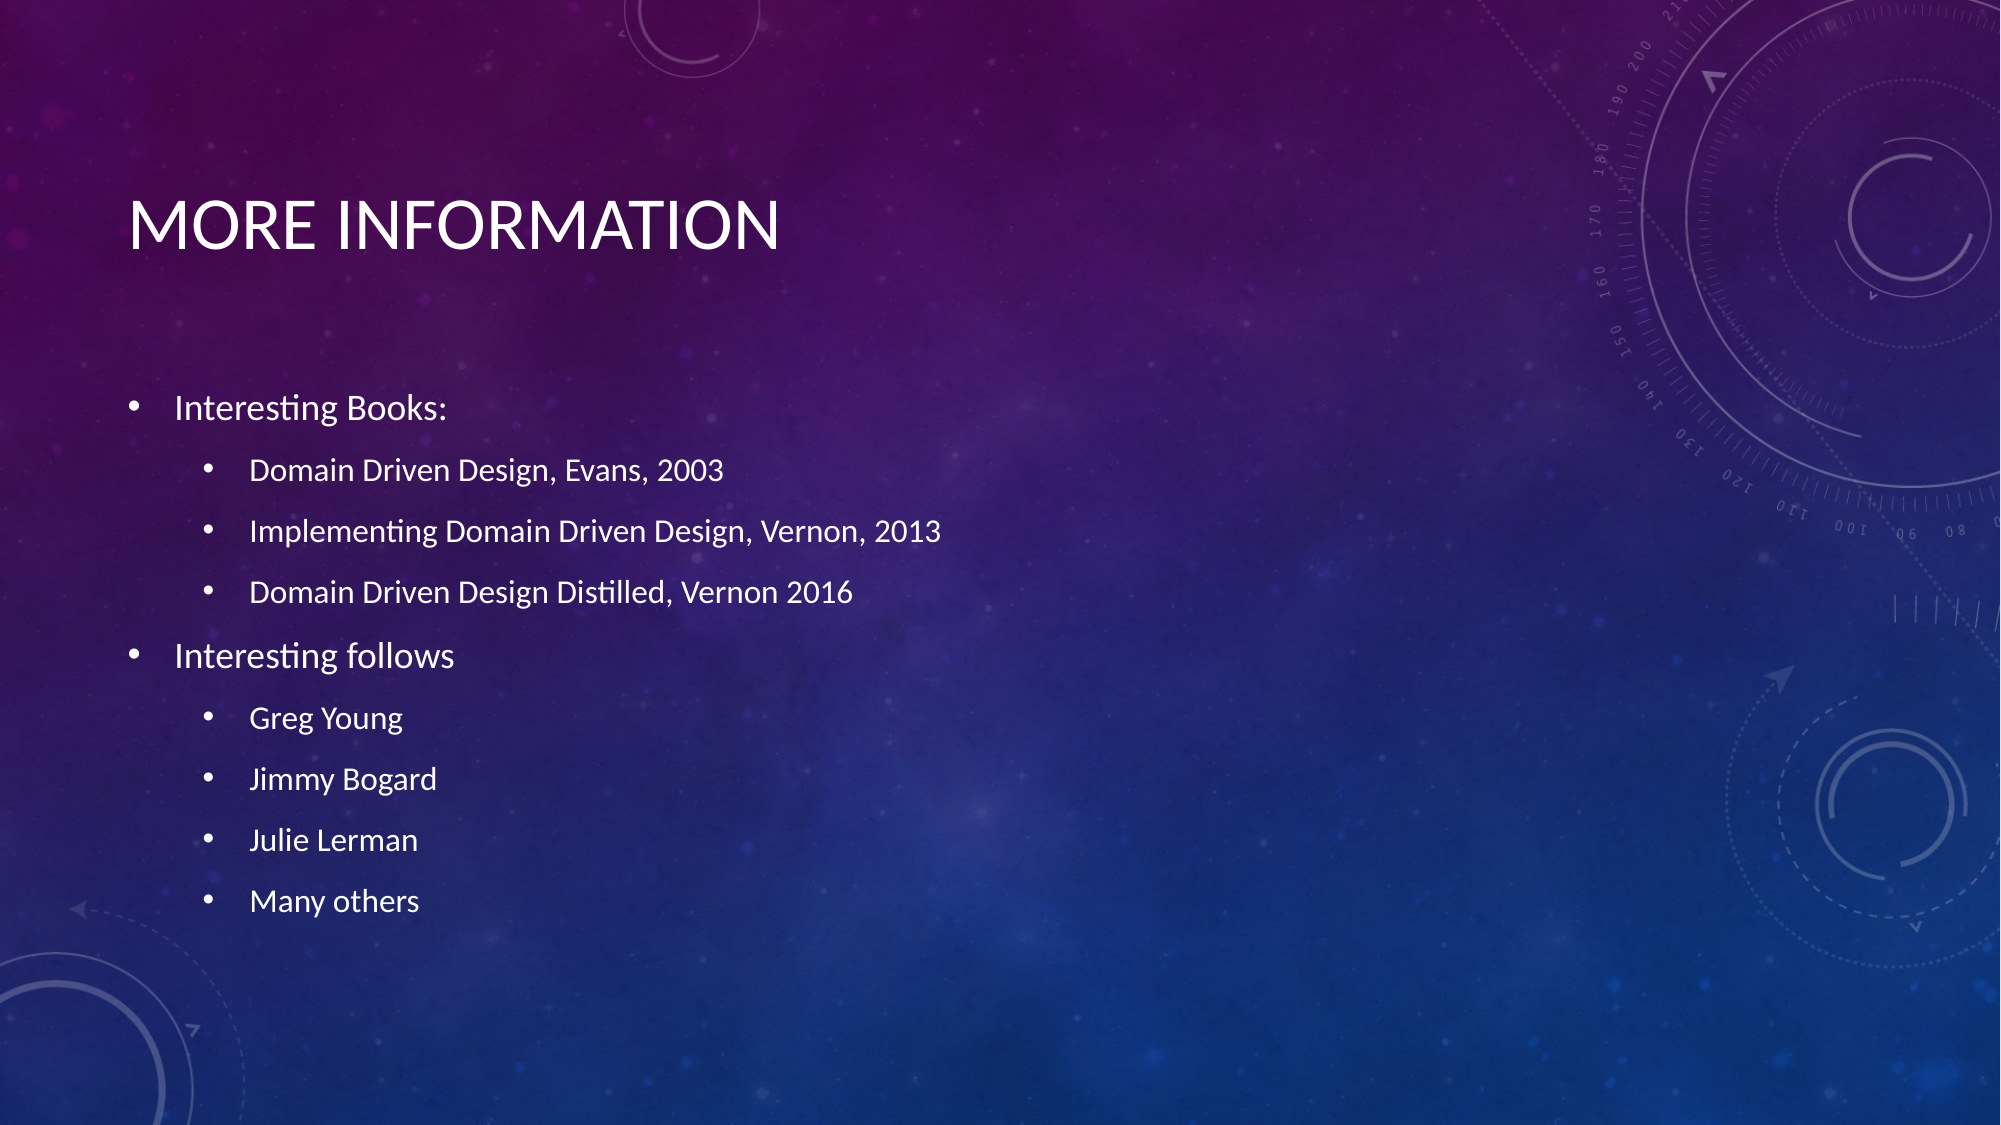

# More information
Interesting Books:
Domain Driven Design, Evans, 2003
Implementing Domain Driven Design, Vernon, 2013
Domain Driven Design Distilled, Vernon 2016
Interesting follows
Greg Young
Jimmy Bogard
Julie Lerman
Many others